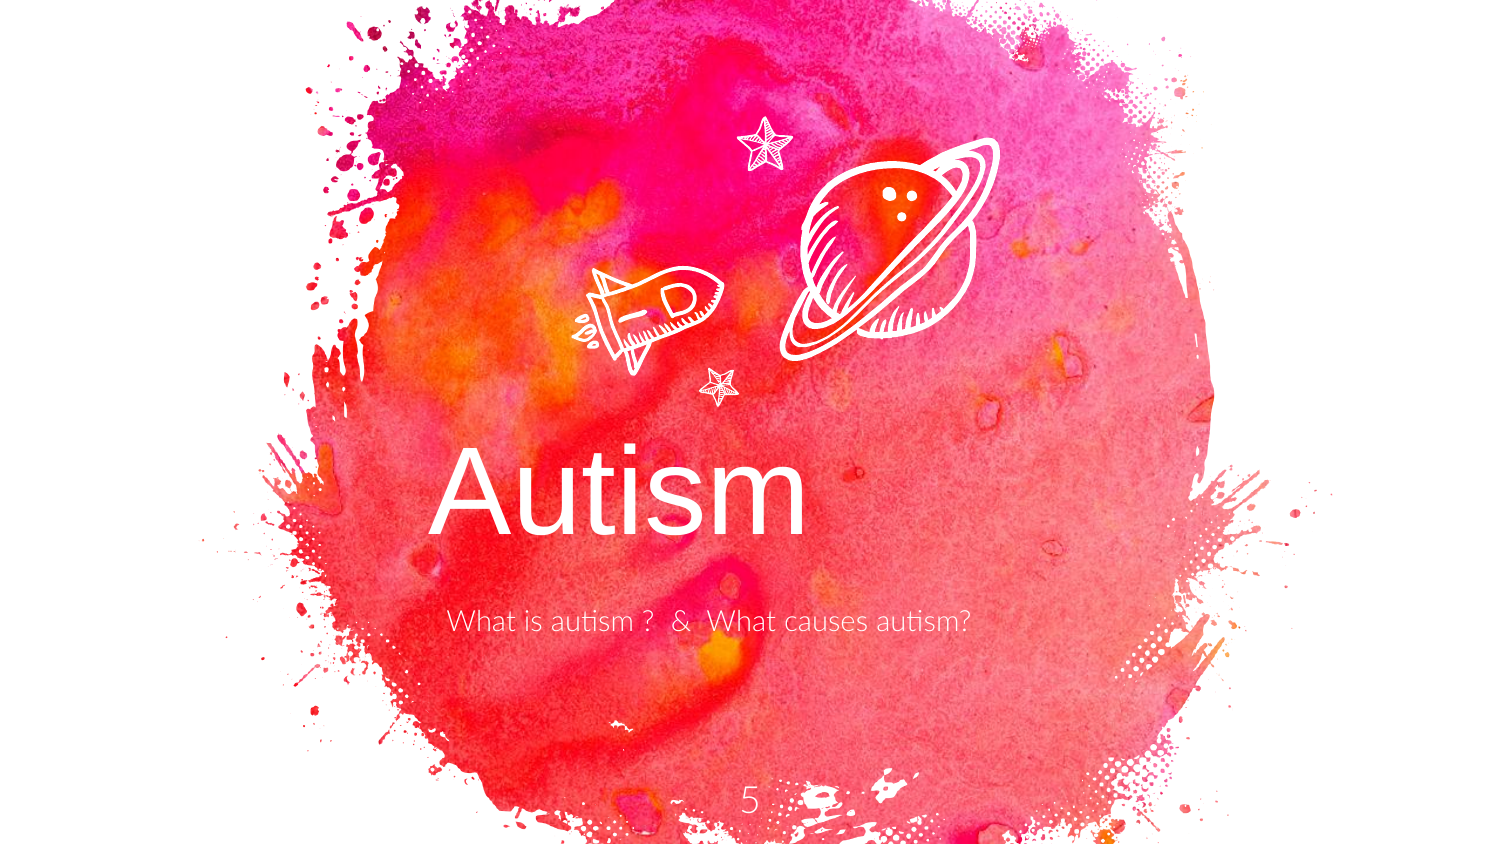

Autism
What is autism ?  &  What causes autism?

5